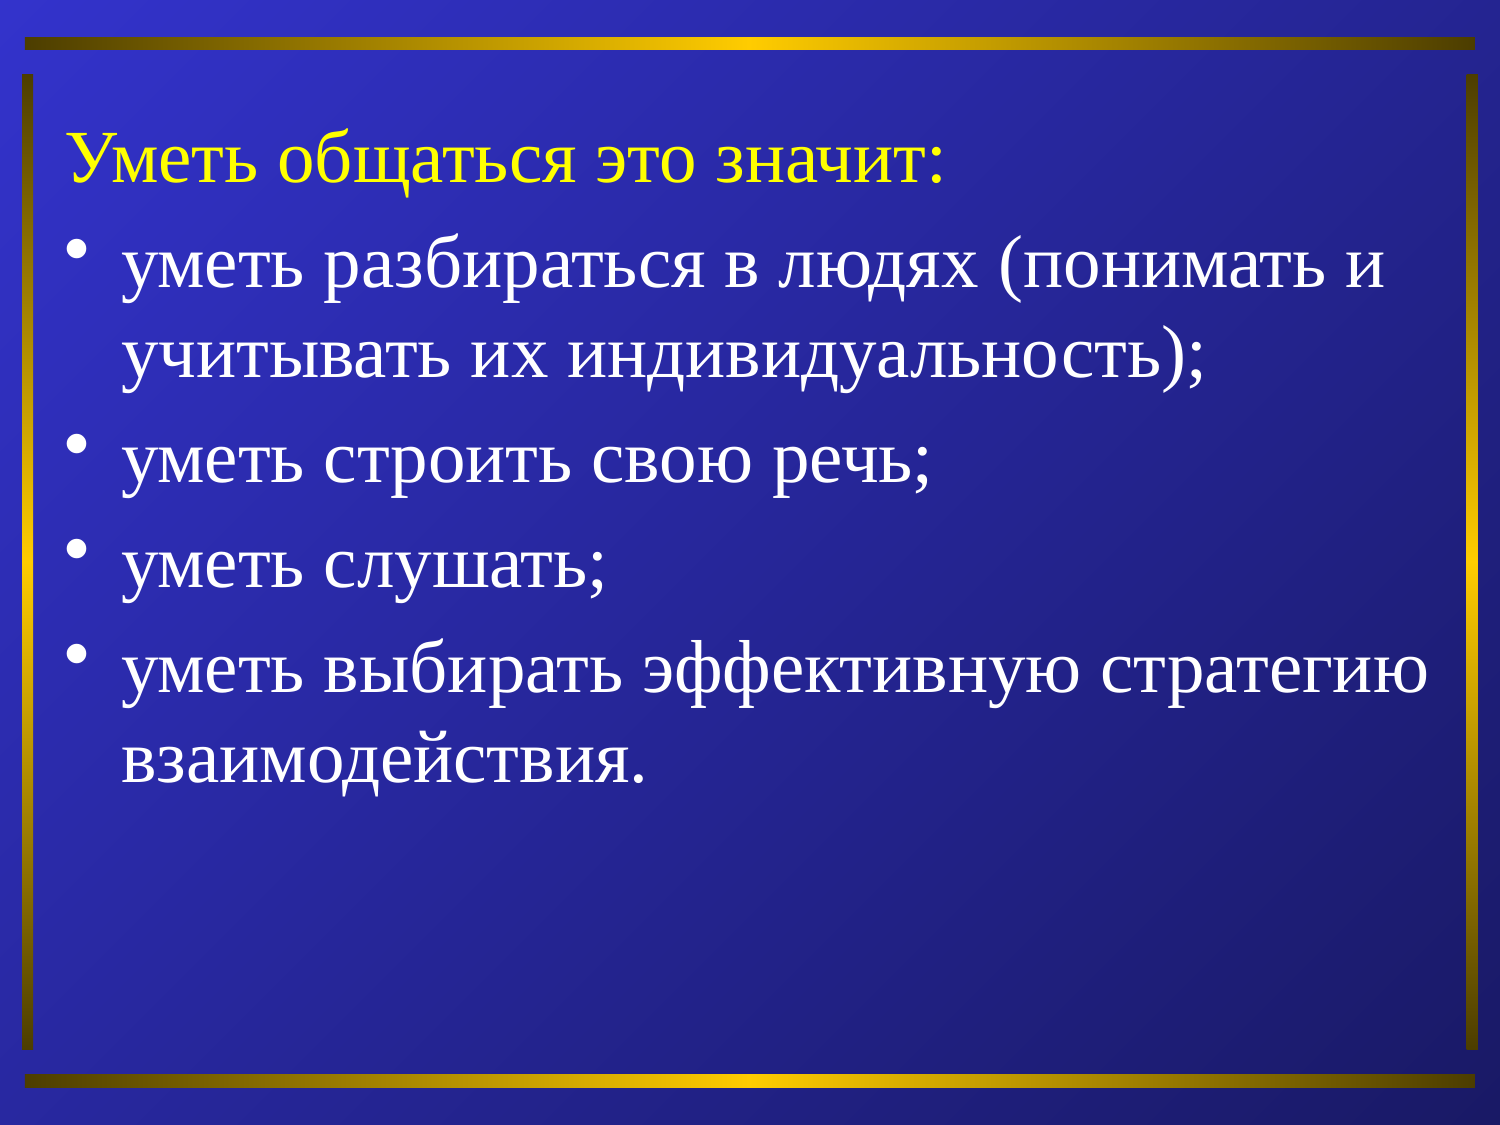

Уметь общаться это значит:
уметь разбираться в людях (понимать и учитывать их индивидуальность);
уметь строить свою речь;
уметь слушать;
уметь выбирать эффективную стратегию взаимодействия.